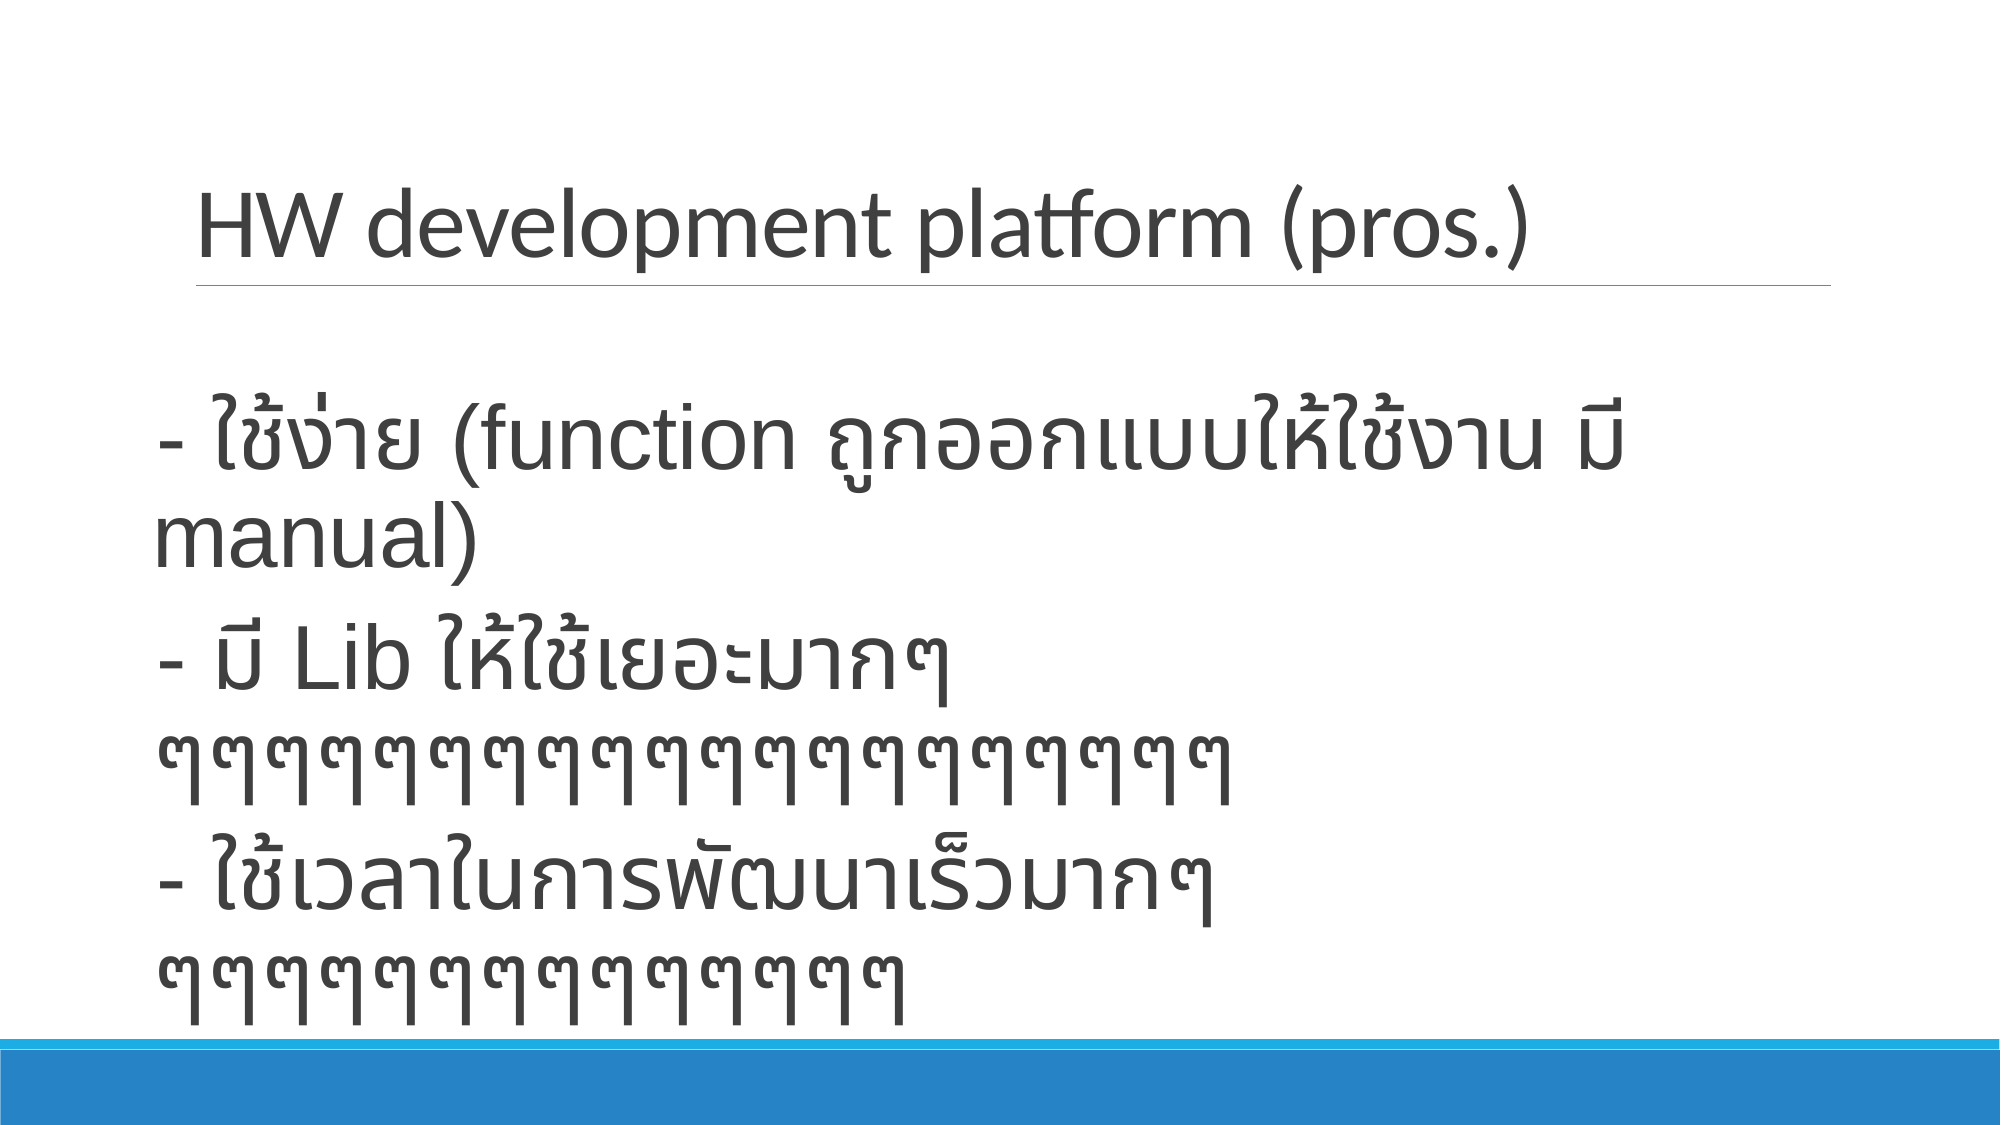

# HW development platform (pros.)
- ใช้ง่าย (function ถูกออกแบบให้ใช้งาน มี manual)
- มี Lib ให้ใช้เยอะมากๆๆๆๆๆๆๆๆๆๆๆๆๆๆๆๆๆๆๆๆๆ
- ใช้เวลาในการพัฒนาเร็วมากๆๆๆๆๆๆๆๆๆๆๆๆๆๆๆ